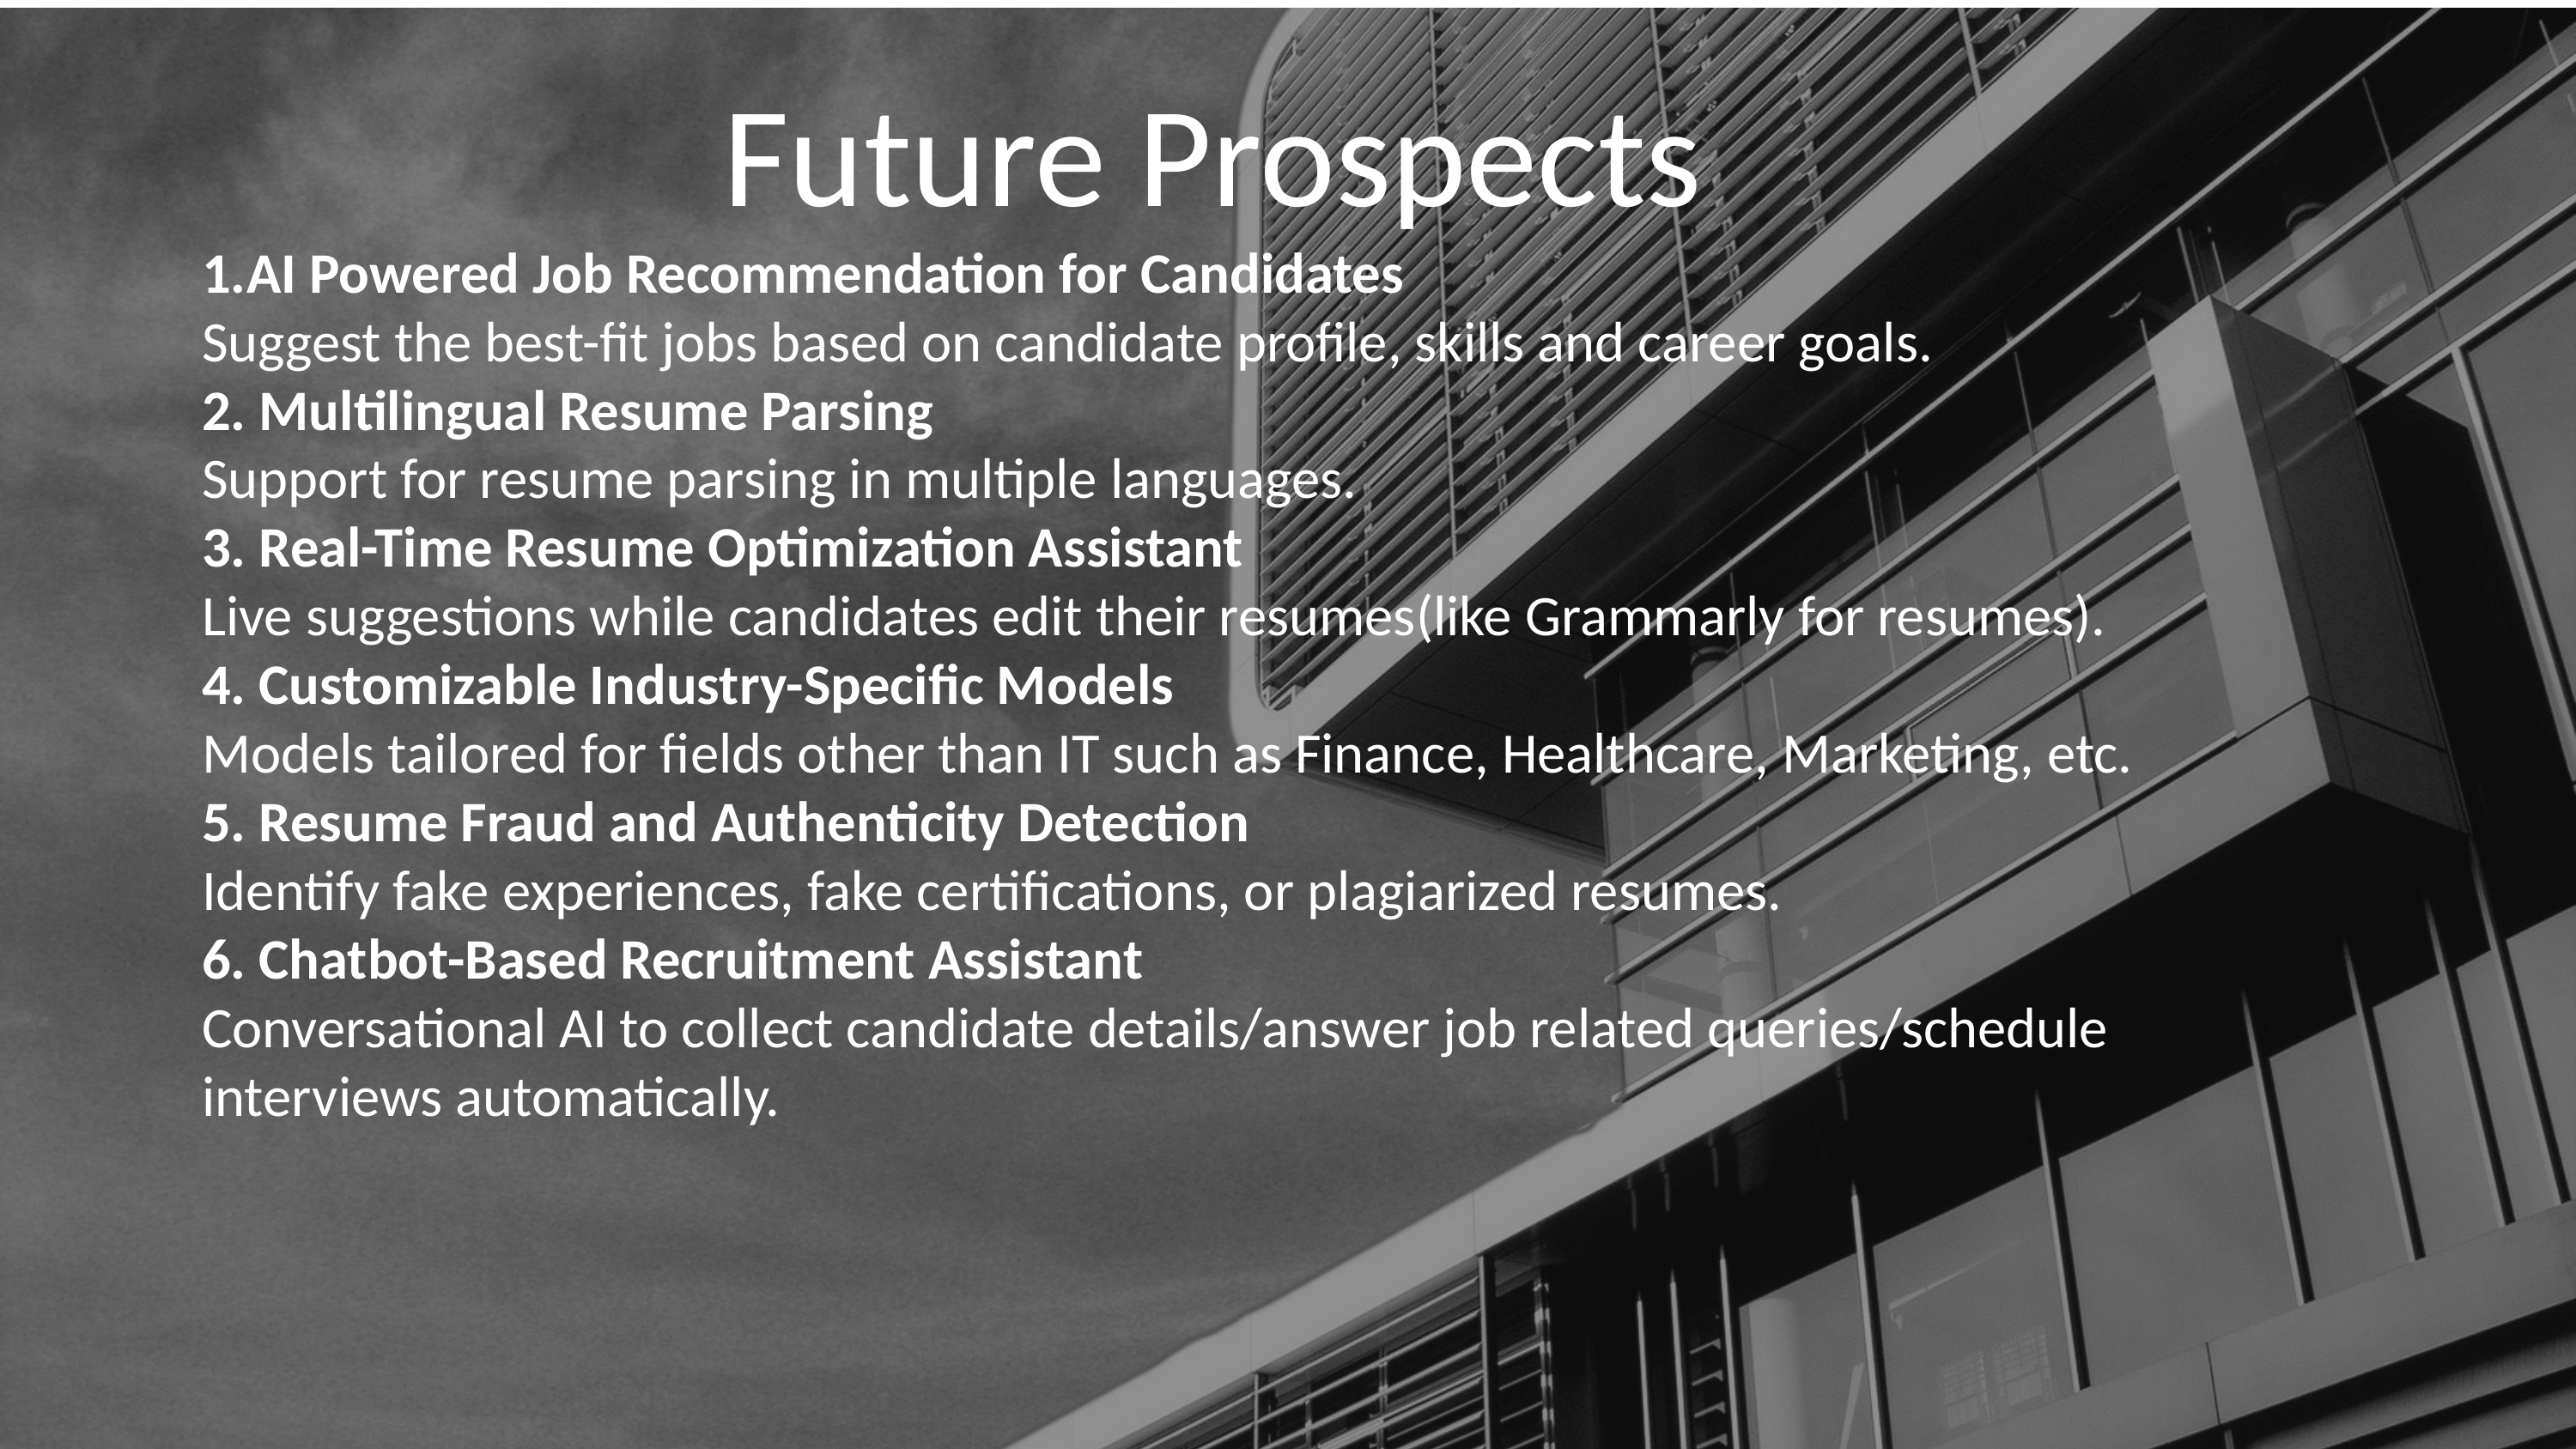

Future Prospects
1.AI Powered Job Recommendation for Candidates
Suggest the best-fit jobs based on candidate profile, skills and career goals.
2. Multilingual Resume Parsing
Support for resume parsing in multiple languages.
3. Real-Time Resume Optimization Assistant
Live suggestions while candidates edit their resumes(like Grammarly for resumes).
4. Customizable Industry-Specific Models
Models tailored for fields other than IT such as Finance, Healthcare, Marketing, etc.
5. Resume Fraud and Authenticity Detection
Identify fake experiences, fake certifications, or plagiarized resumes.
6. Chatbot-Based Recruitment Assistant
Conversational AI to collect candidate details/answer job related queries/schedule interviews automatically.